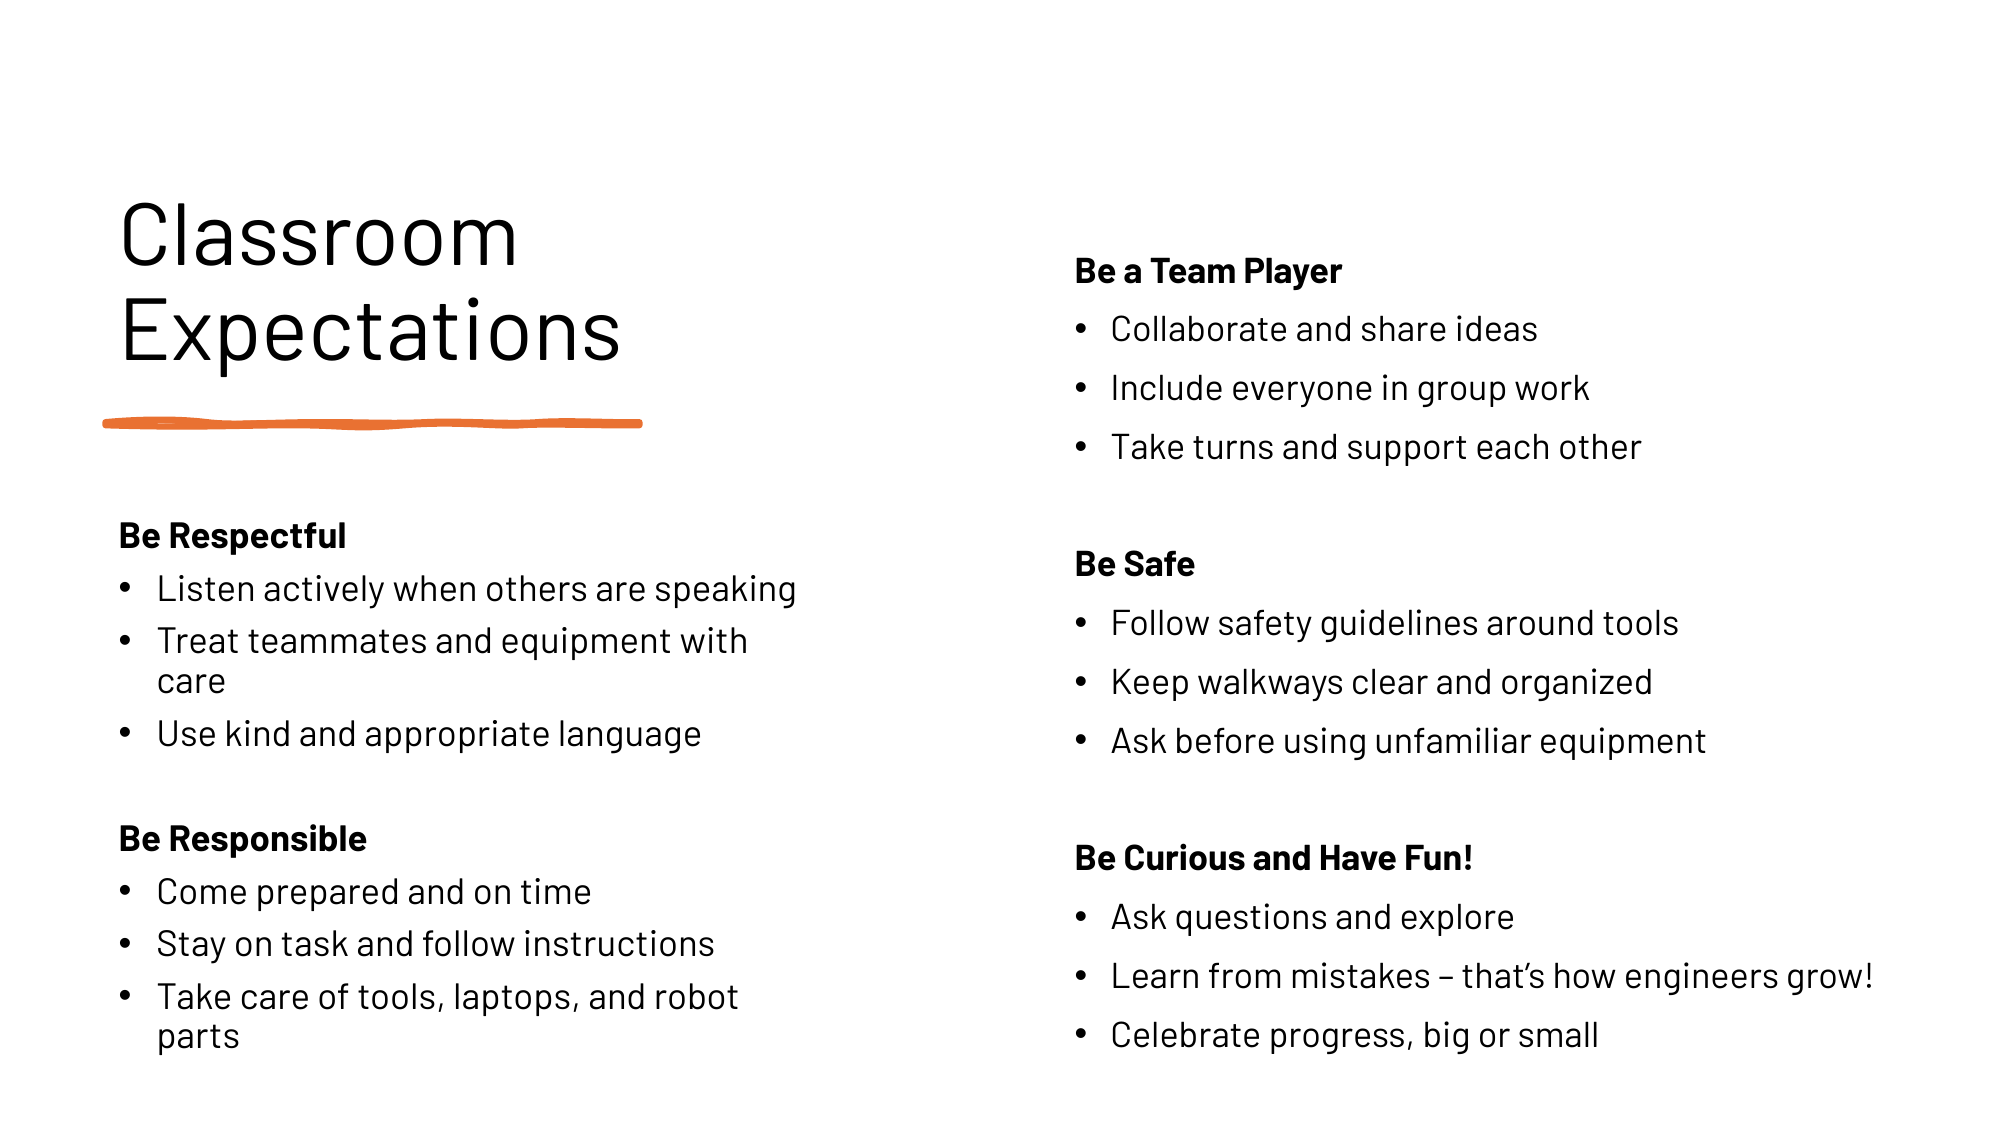

# Classroom Expectations
Be a Team Player
Collaborate and share ideas
Include everyone in group work
Take turns and support each other

Be Safe
Follow safety guidelines around tools
Keep walkways clear and organized
Ask before using unfamiliar equipment

Be Curious and Have Fun!
Ask questions and explore
Learn from mistakes – that’s how engineers grow!
Celebrate progress, big or small

Be Respectful
Listen actively when others are speaking
Treat teammates and equipment with care
Use kind and appropriate language

Be Responsible
Come prepared and on time
Stay on task and follow instructions
Take care of tools, laptops, and robot parts
Mission to Mars – Build Your Own Robotic Rover © 2026 Arun Abraham. Free for non-commercial educational use. See MMCL-1.1 for licensing details.